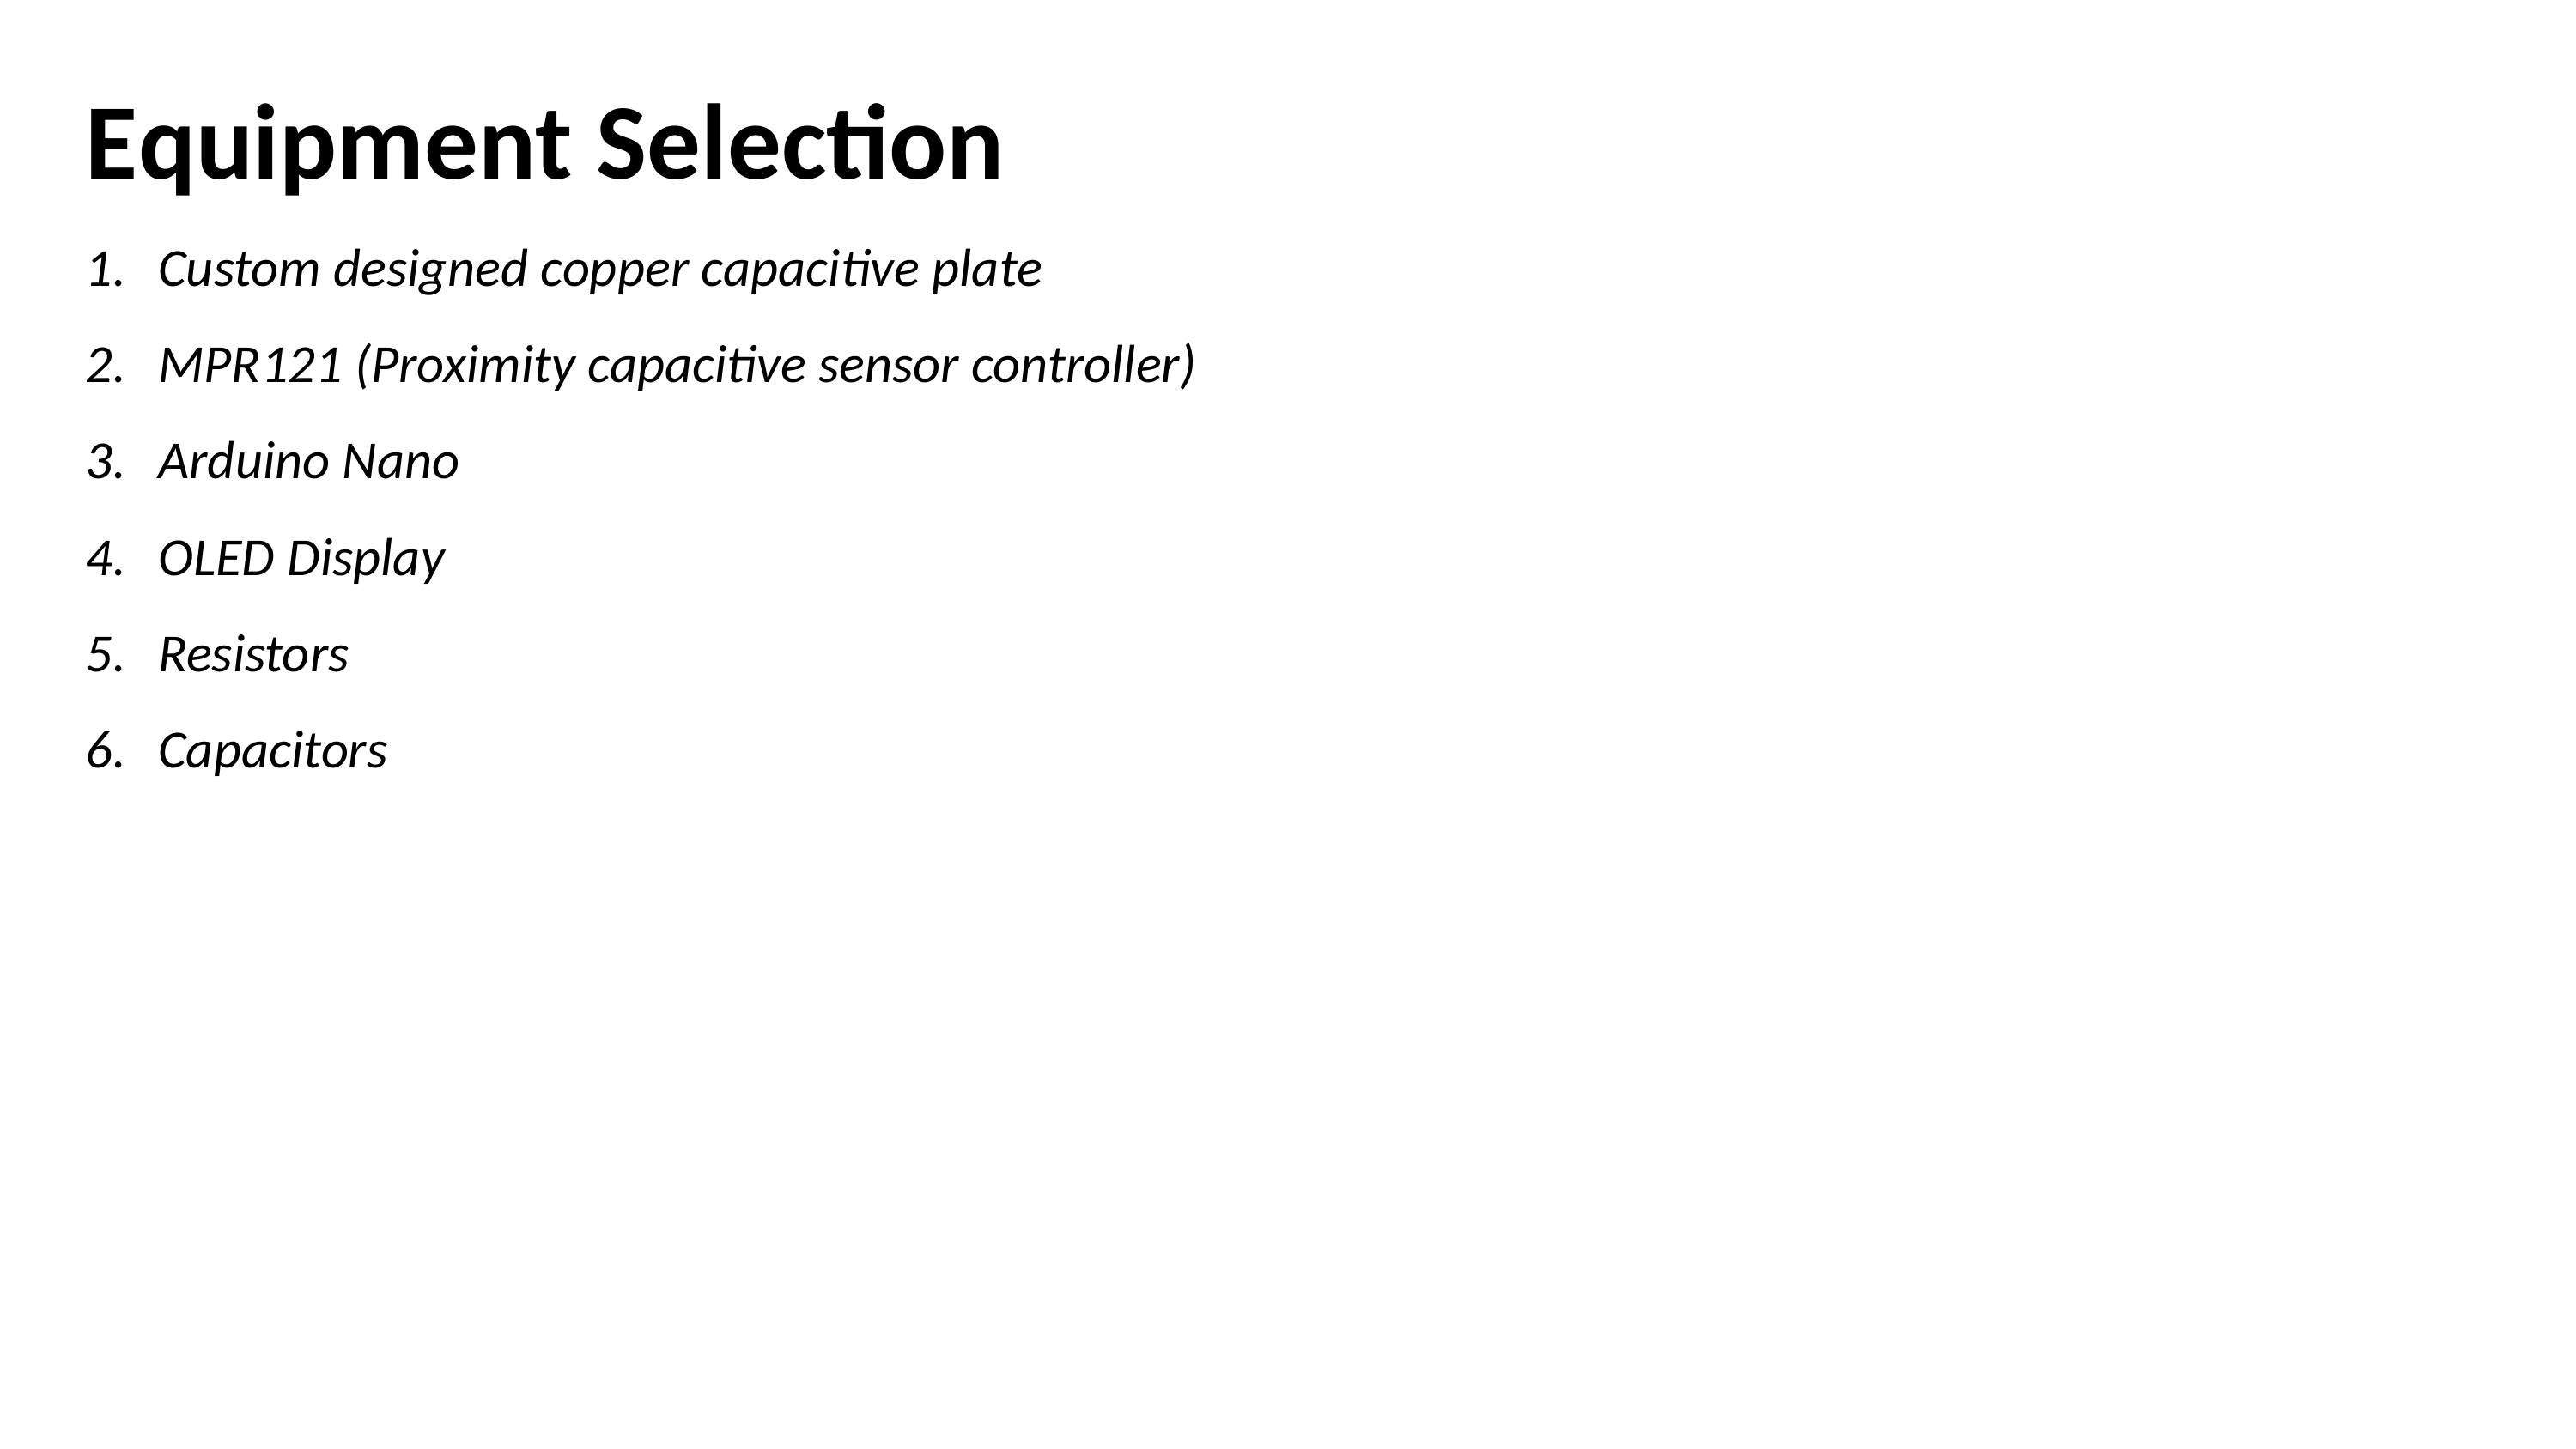

Equipment Selection
Custom designed copper capacitive plate
MPR121 (Proximity capacitive sensor controller)
Arduino Nano
OLED Display
Resistors
Capacitors